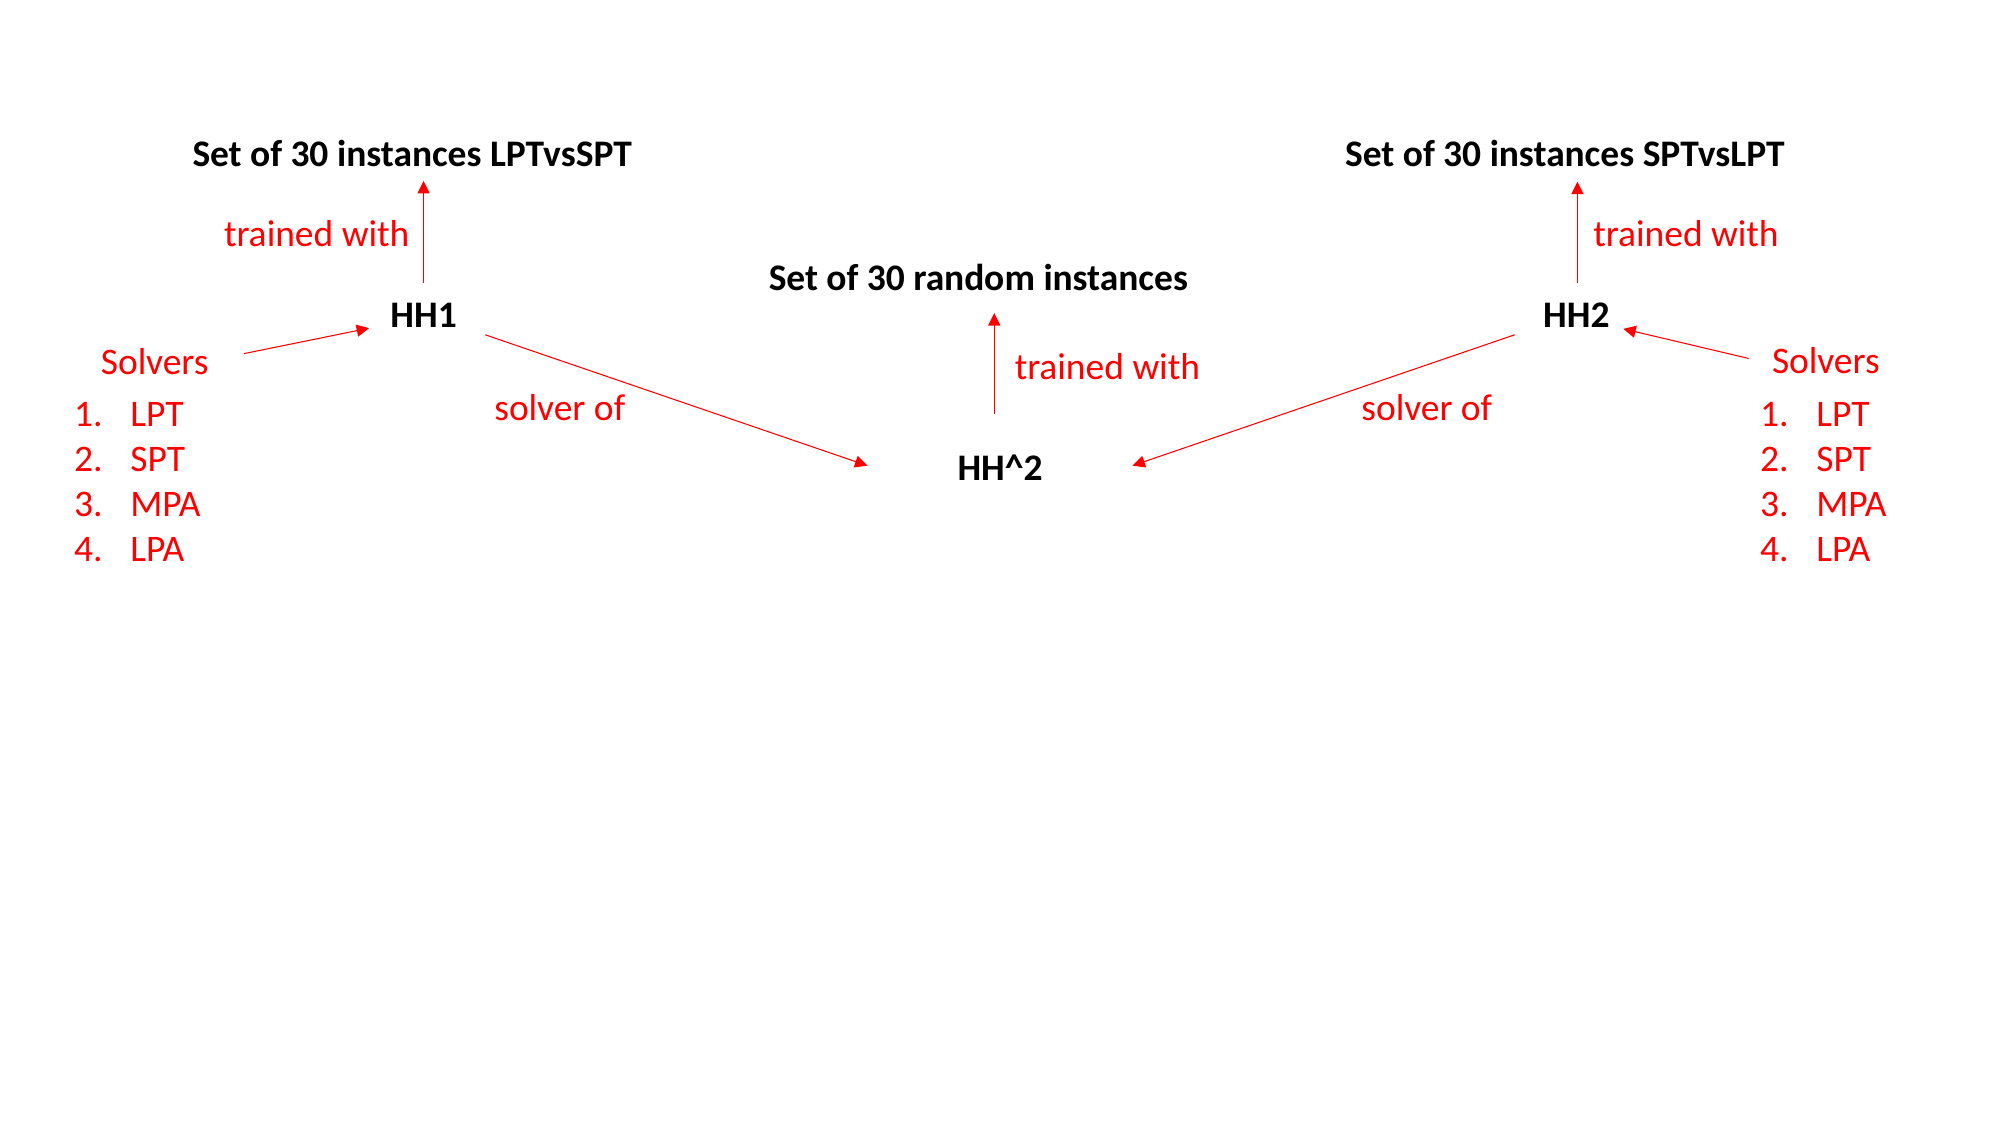

Set of 30 instances LPTvsSPT
Set of 30 instances SPTvsLPT
trained with
trained with
Set of 30 random instances
HH1
HH2
Solvers
Solvers
trained with
solver of
solver of
LPT
SPT
MPA
LPA
LPT
SPT
MPA
LPA
HH^2